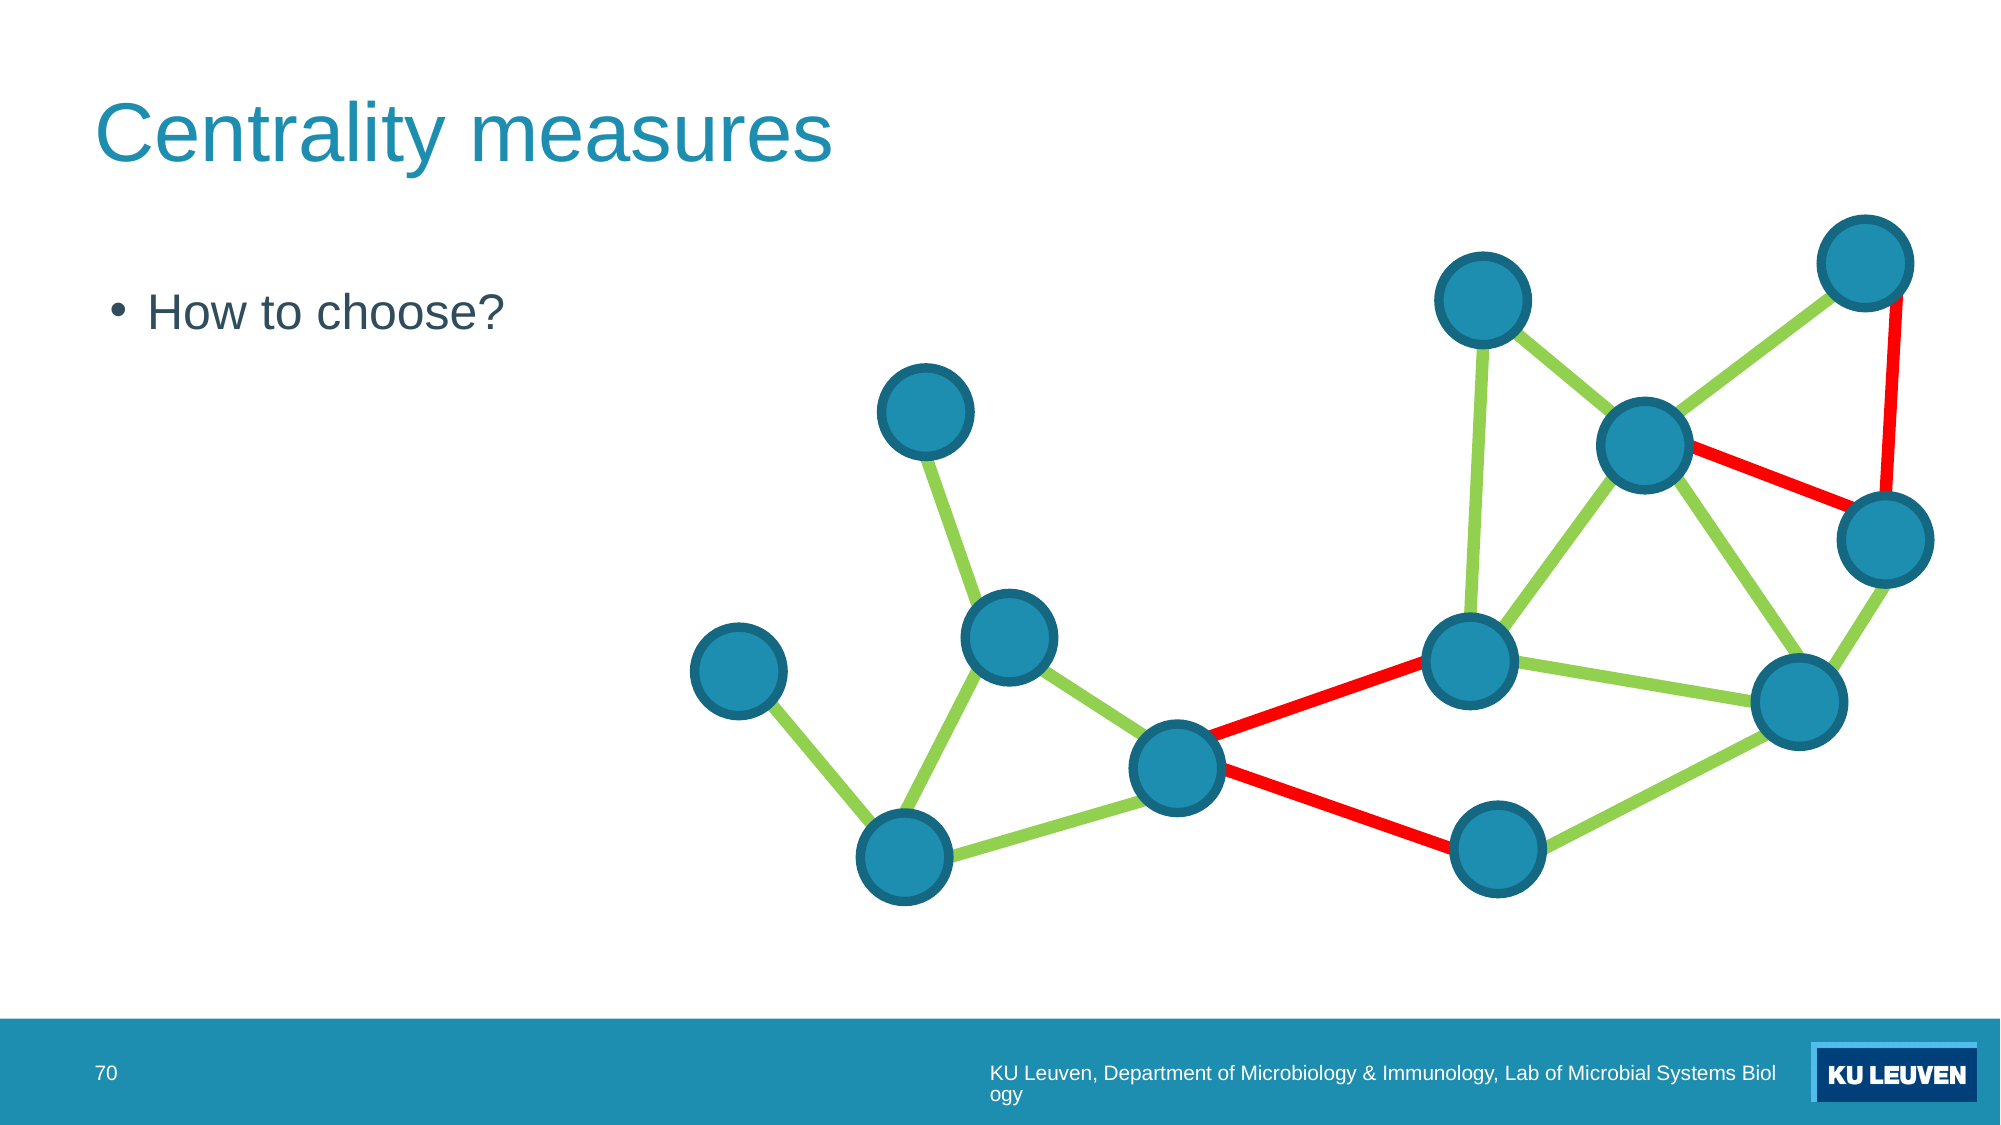

# Centrality measures

How to choose?

70
KU Leuven, Department of Microbiology & Immunology, Lab of Microbial Systems Biology